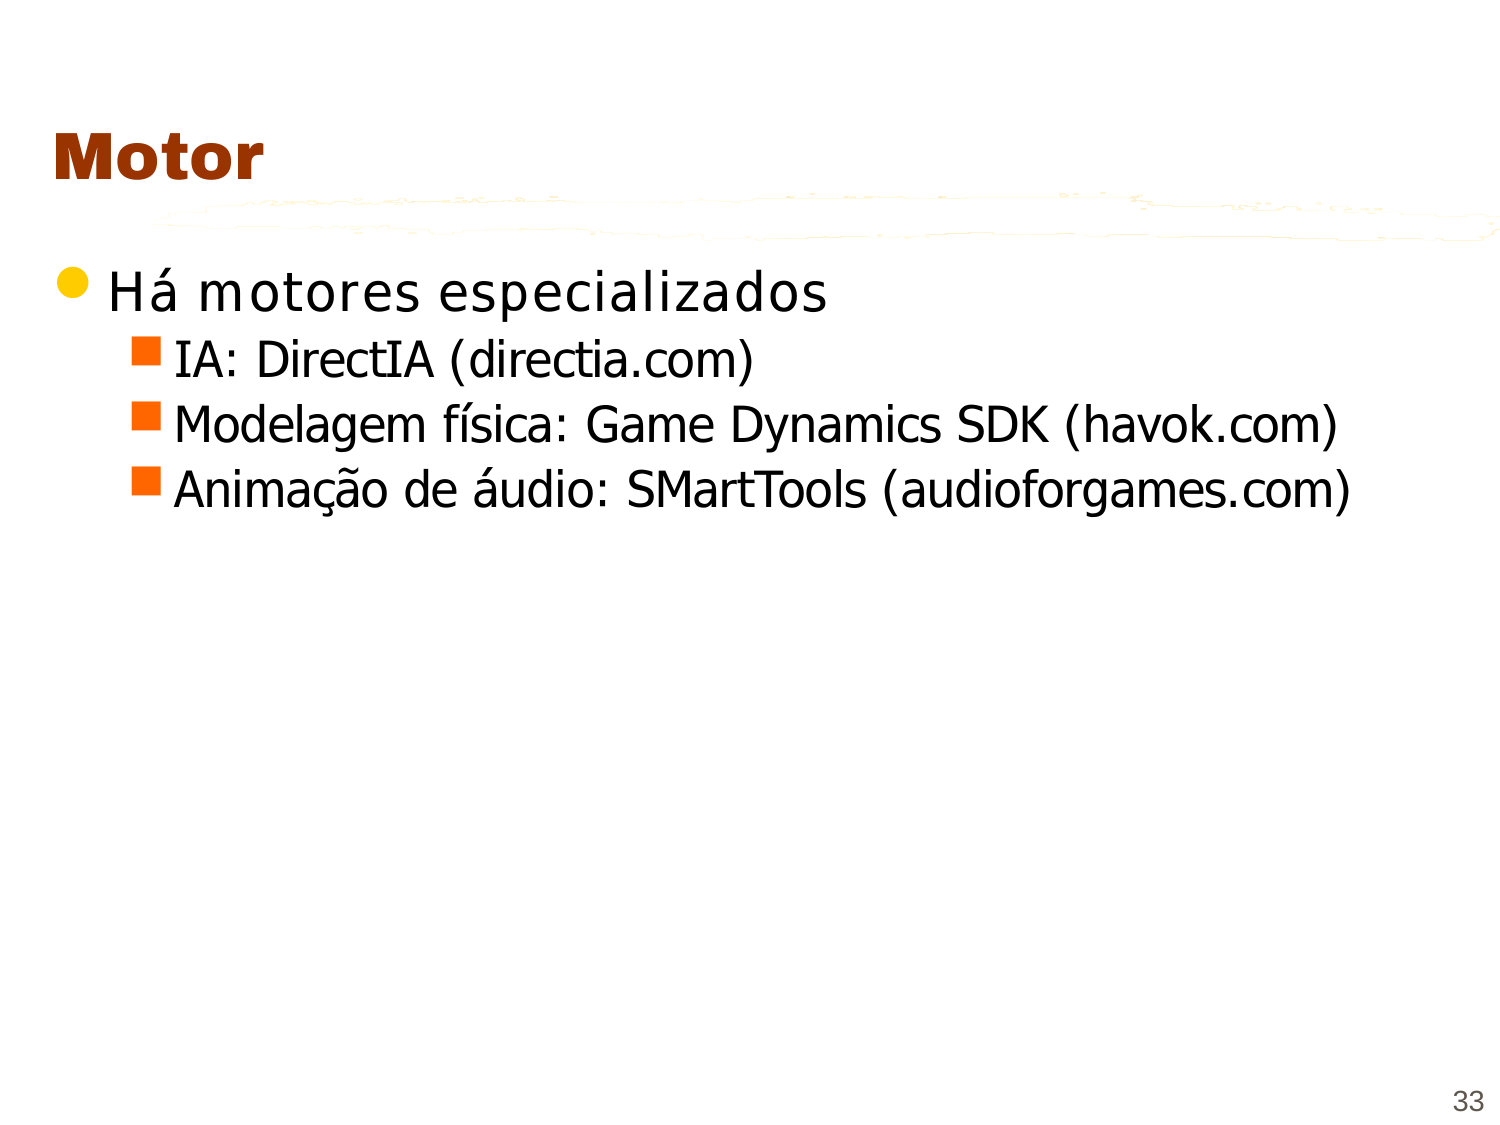

# Motor
Há motores especializados
IA: DirectIA (directia.com)
Modelagem física: Game Dynamics SDK (havok.com)
Animação de áudio: SMartTools (audioforgames.com)
33